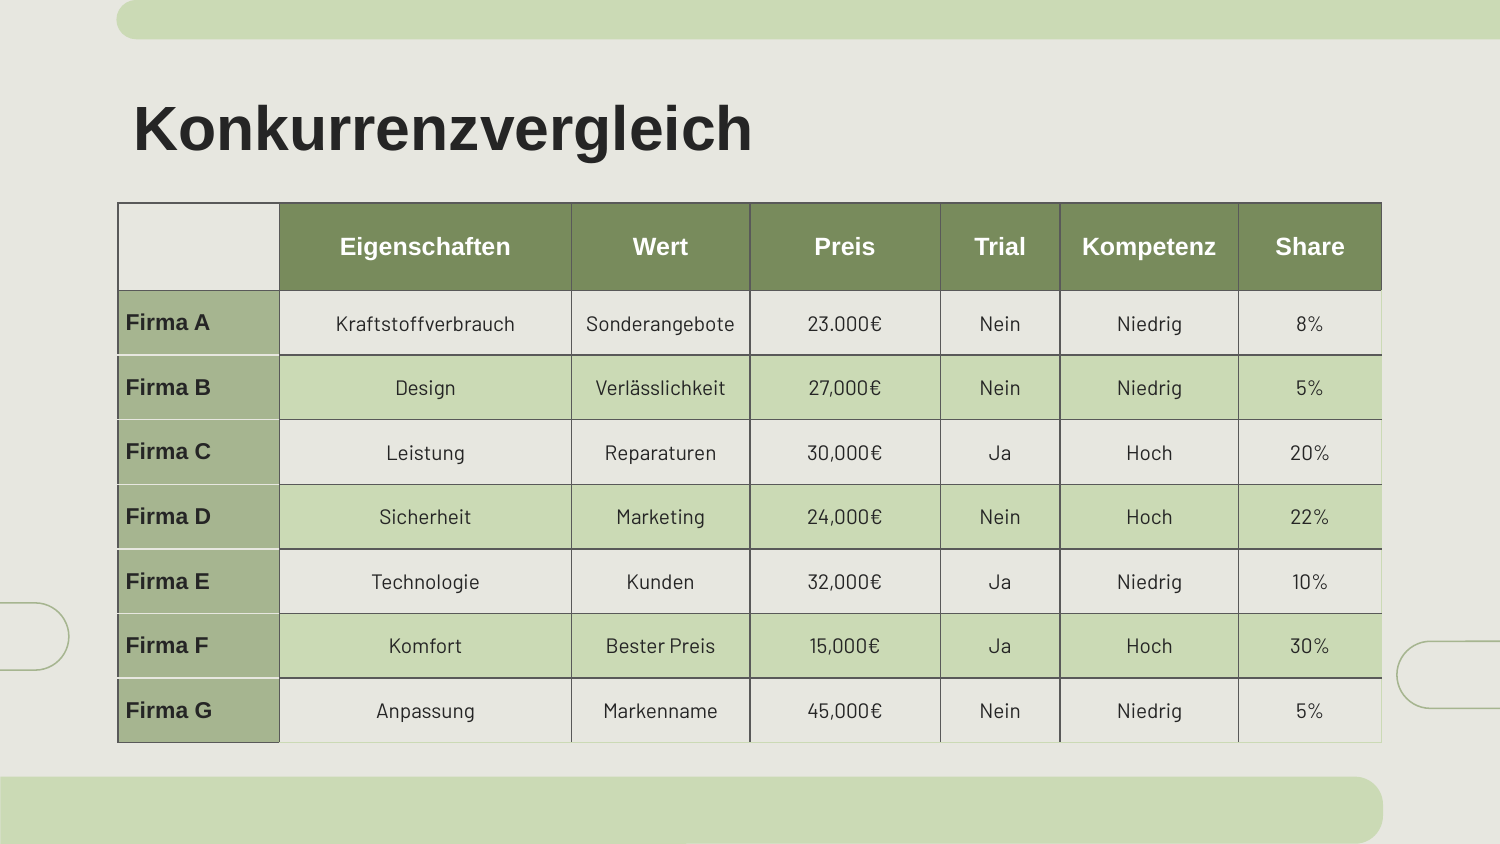

# Konkurrenzvergleich
|  | Eigenschaften | Wert | Preis | Trial | Kompetenz | Share |
| --- | --- | --- | --- | --- | --- | --- |
| Firma A | Kraftstoffverbrauch | Sonderangebote | 23.000€ | Nein | Niedrig | 8% |
| Firma B | Design | Verlässlichkeit | 27,000€ | Nein | Niedrig | 5% |
| Firma C | Leistung | Reparaturen | 30,000€ | Ja | Hoch | 20% |
| Firma D | Sicherheit | Marketing | 24,000€ | Nein | Hoch | 22% |
| Firma E | Technologie | Kunden | 32,000€ | Ja | Niedrig | 10% |
| Firma F | Komfort | Bester Preis | 15,000€ | Ja | Hoch | 30% |
| Firma G | Anpassung | Markenname | 45,000€ | Nein | Niedrig | 5% |